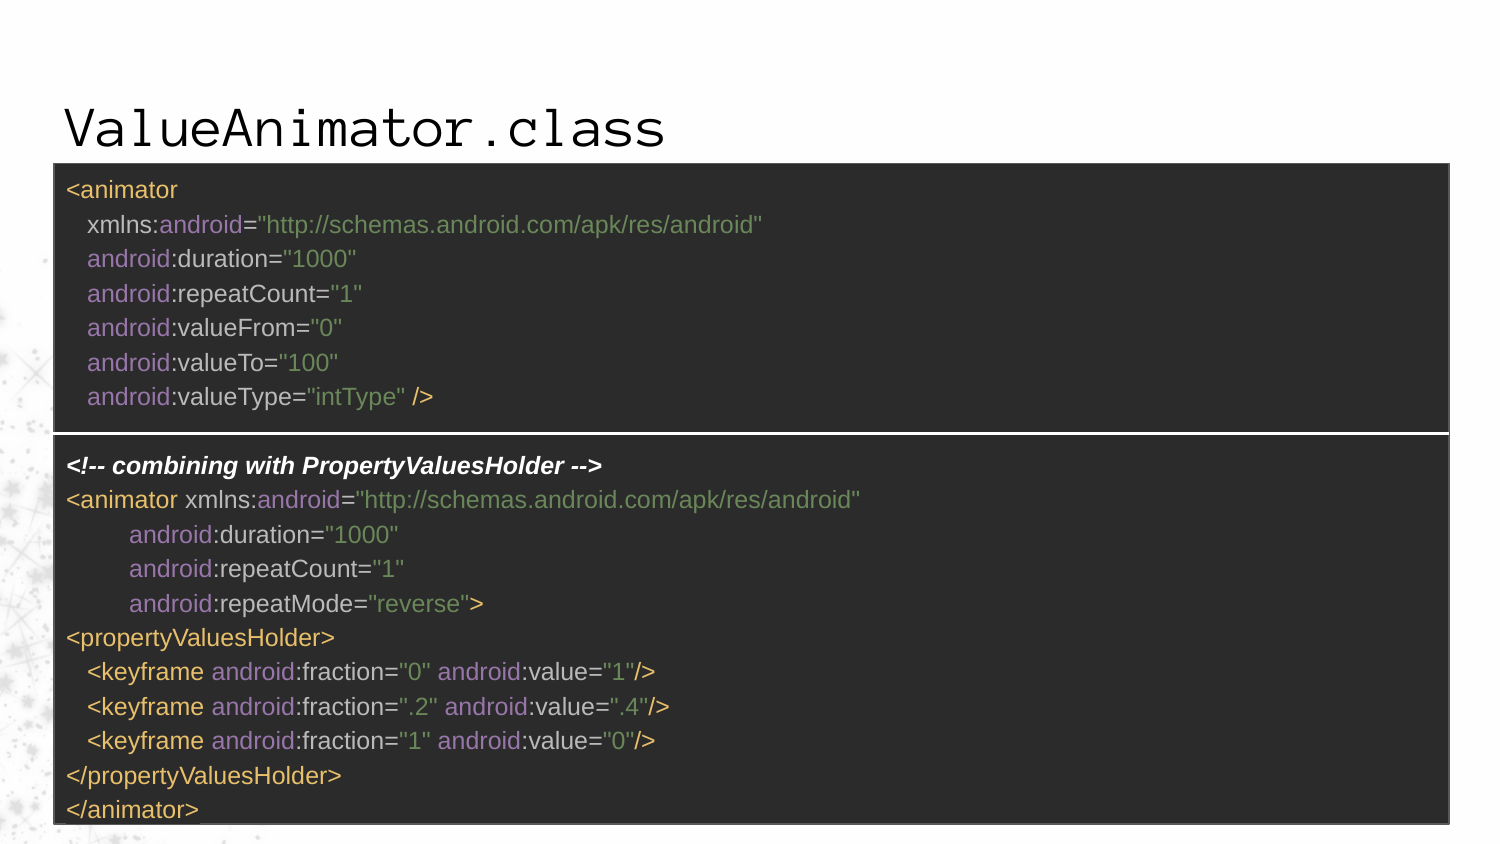

# ValueAnimator.class
<animator
   xmlns:android="http://schemas.android.com/apk/res/android"
   android:duration="1000"
   android:repeatCount="1"
   android:valueFrom="0"
   android:valueTo="100"
   android:valueType="intType" />

<!-- combining with PropertyValuesHolder -->
<animator xmlns:android="http://schemas.android.com/apk/res/android"
         android:duration="1000"
         android:repeatCount="1"
         android:repeatMode="reverse">
<propertyValuesHolder>
   <keyframe android:fraction="0" android:value="1"/>
   <keyframe android:fraction=".2" android:value=".4"/>
   <keyframe android:fraction="1" android:value="0"/>
</propertyValuesHolder>
</animator>